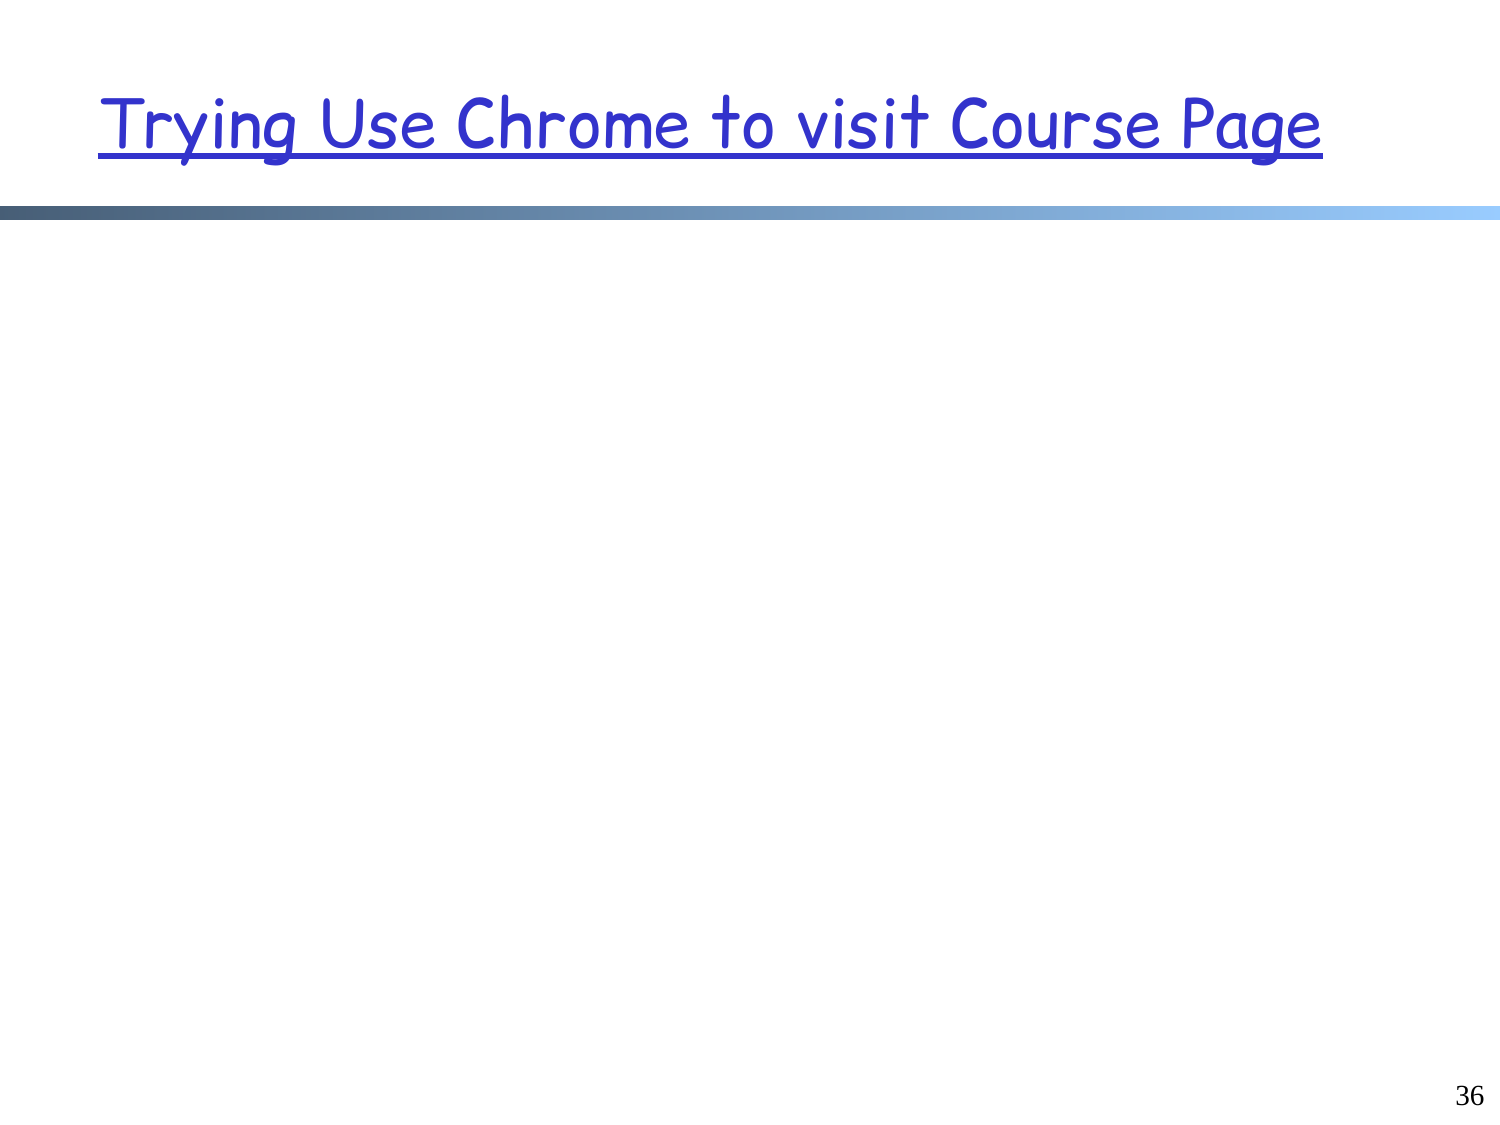

# Trying Use Chrome to visit Course Page

36